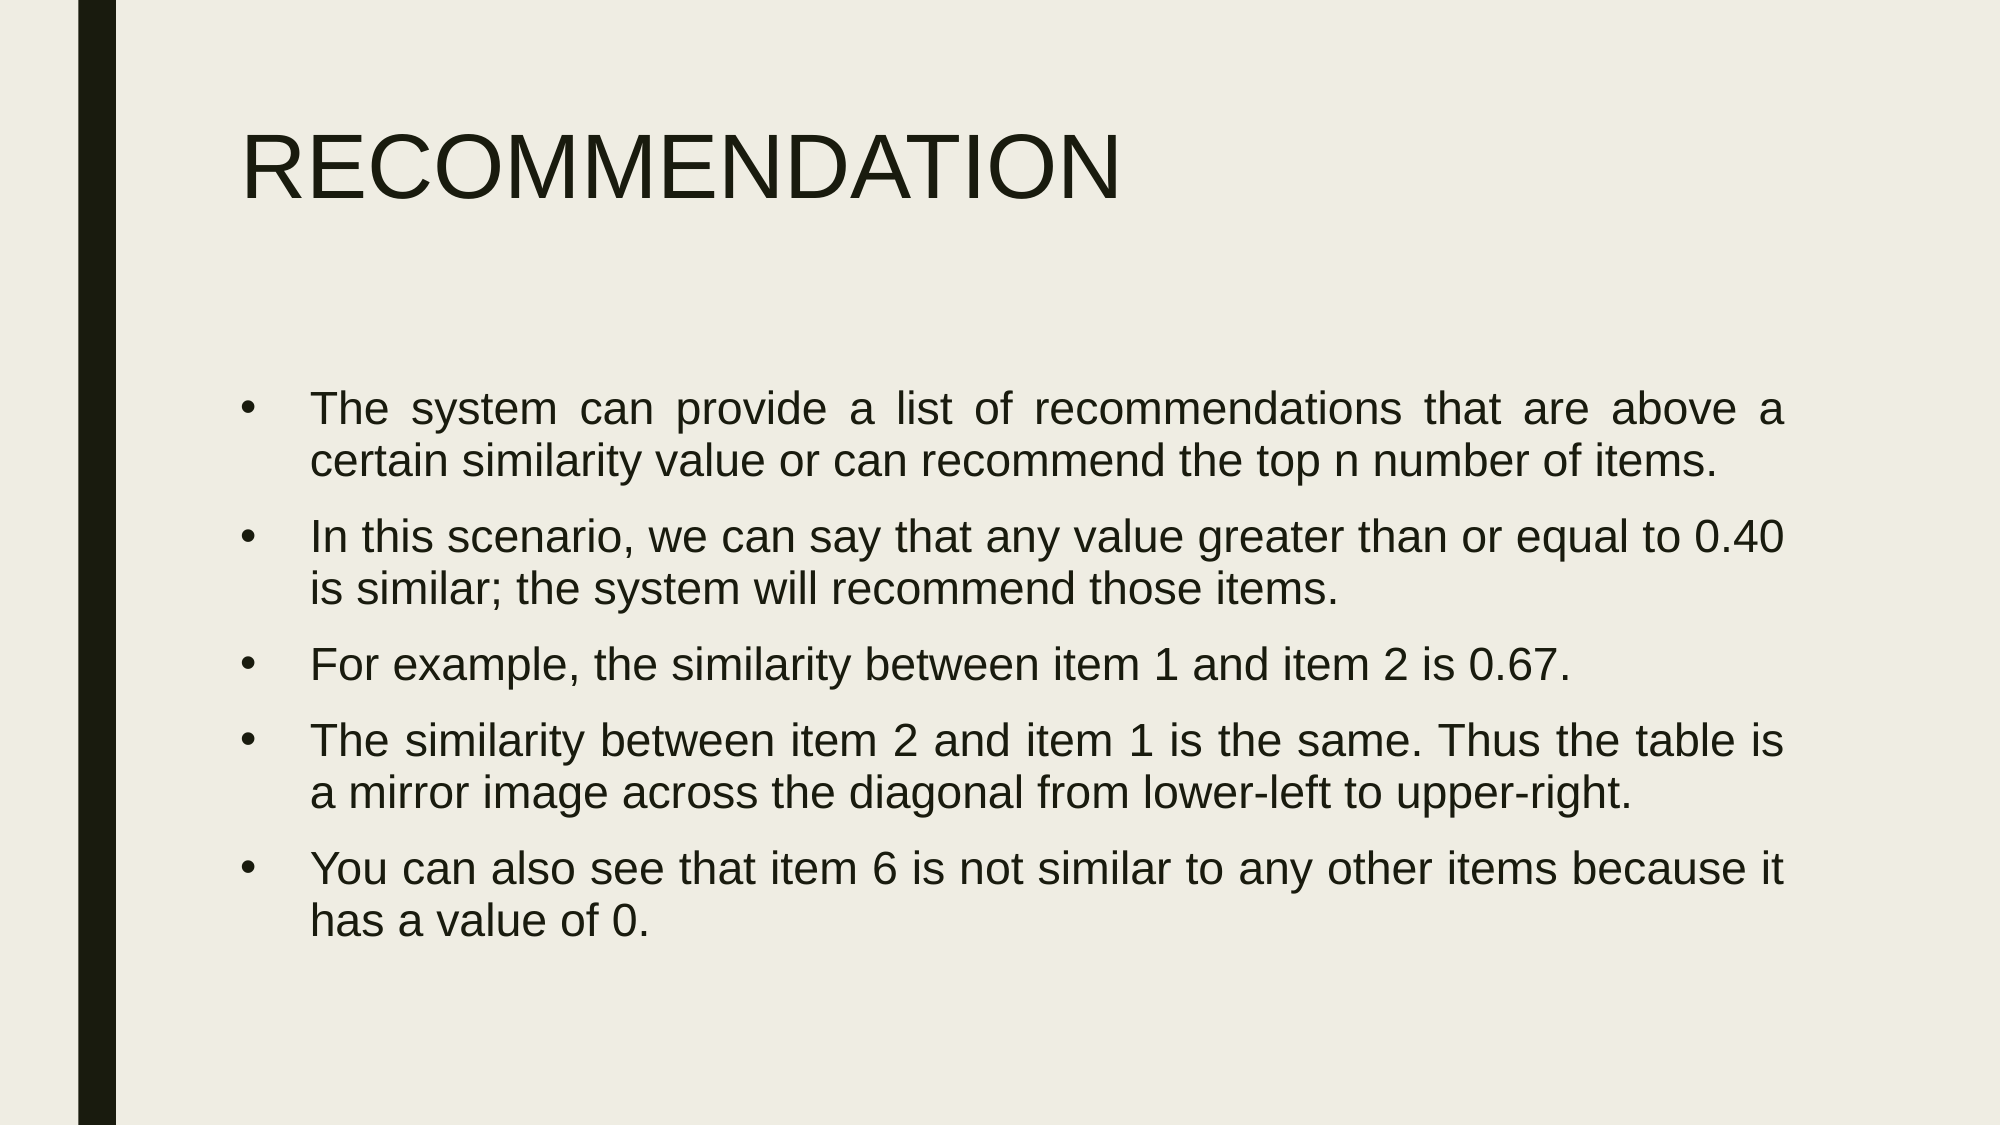

# RECOMMENDATION
The system can provide a list of recommendations that are above a certain similarity value or can recommend the top n number of items.
In this scenario, we can say that any value greater than or equal to 0.40 is similar; the system will recommend those items.
For example, the similarity between item 1 and item 2 is 0.67.
The similarity between item 2 and item 1 is the same. Thus the table is a mirror image across the diagonal from lower-left to upper-right.
You can also see that item 6 is not similar to any other items because it has a value of 0.